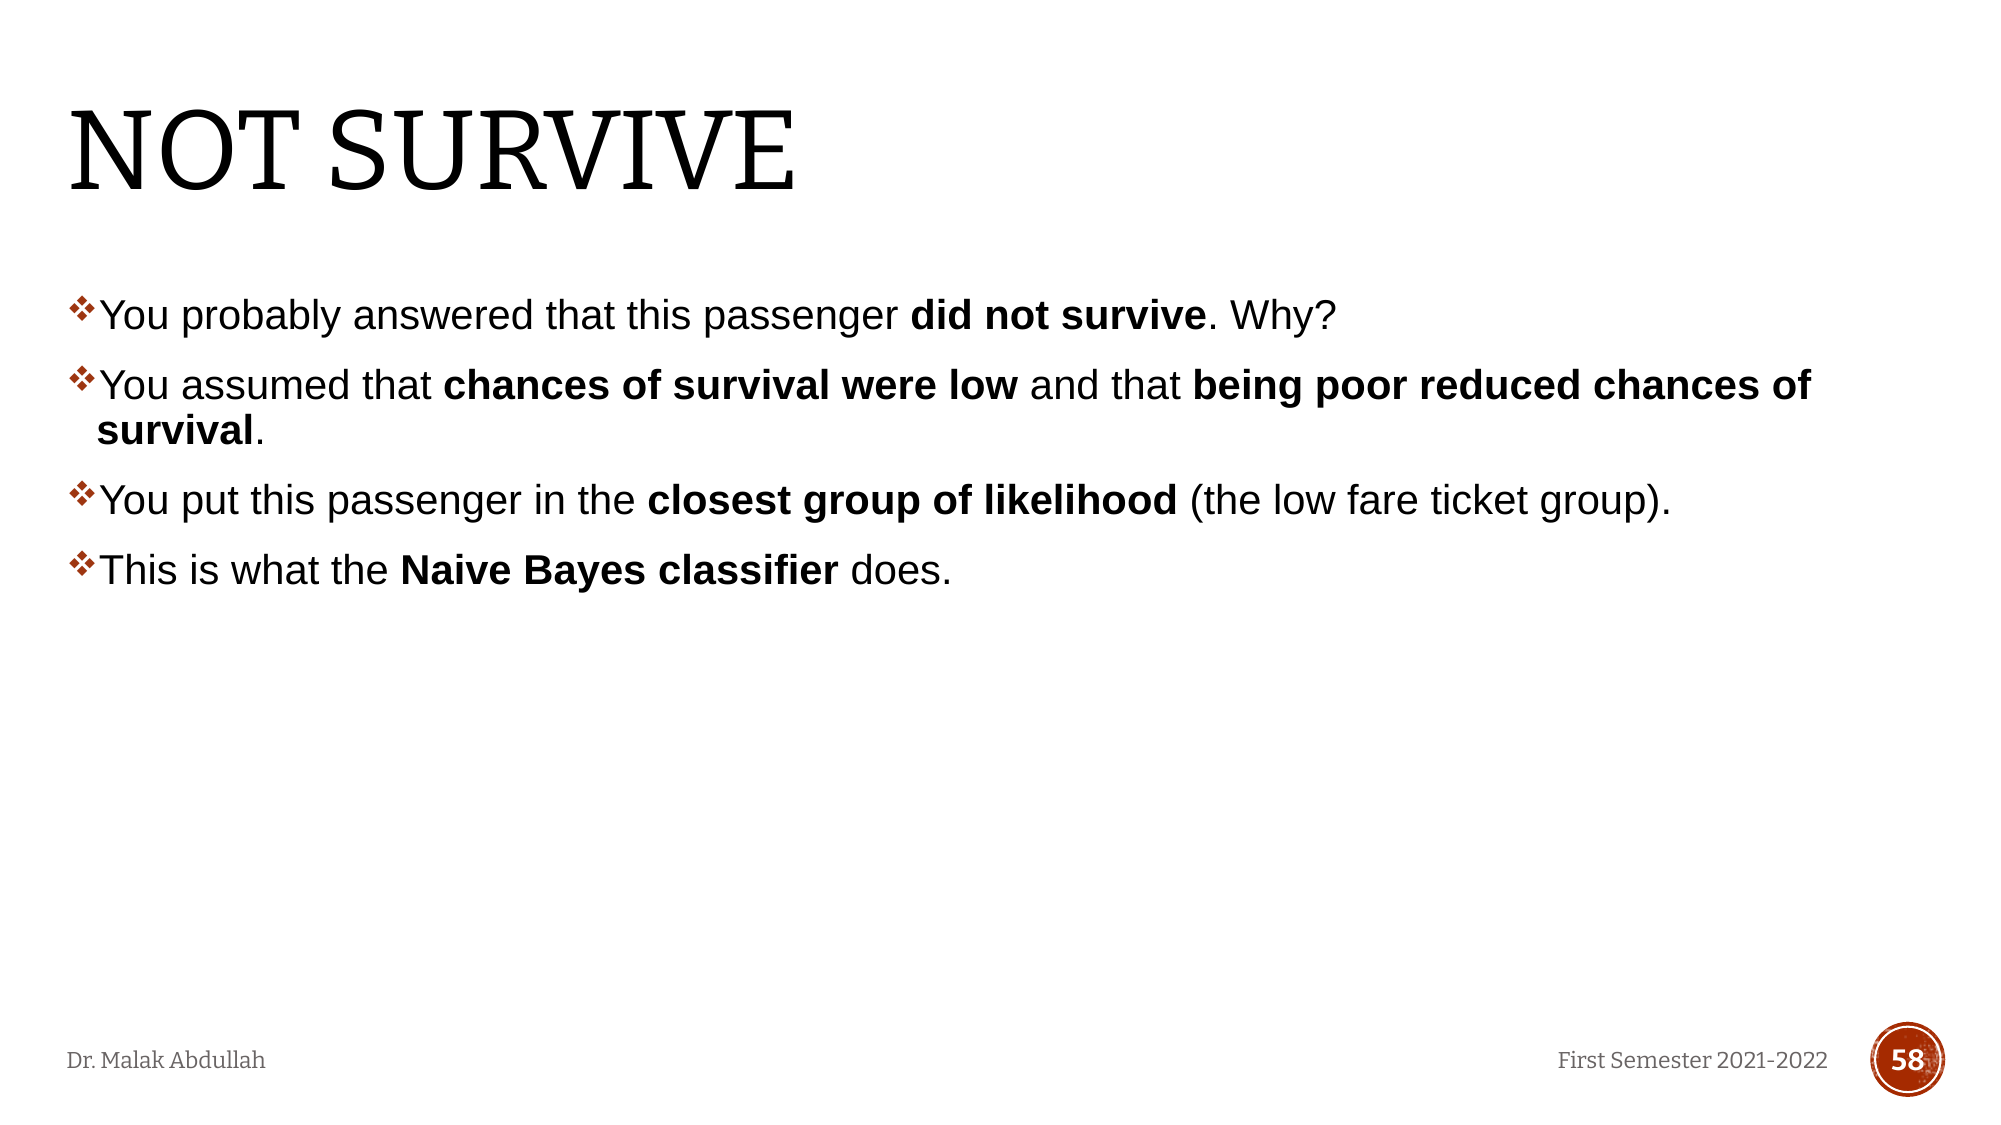

# Not survive
You probably answered that this passenger did not survive. Why?
You assumed that chances of survival were low and that being poor reduced chances of survival.
You put this passenger in the closest group of likelihood (the low fare ticket group).
This is what the Naive Bayes classifier does.

Dr. Malak Abdullah
First Semester 2021-2022
58